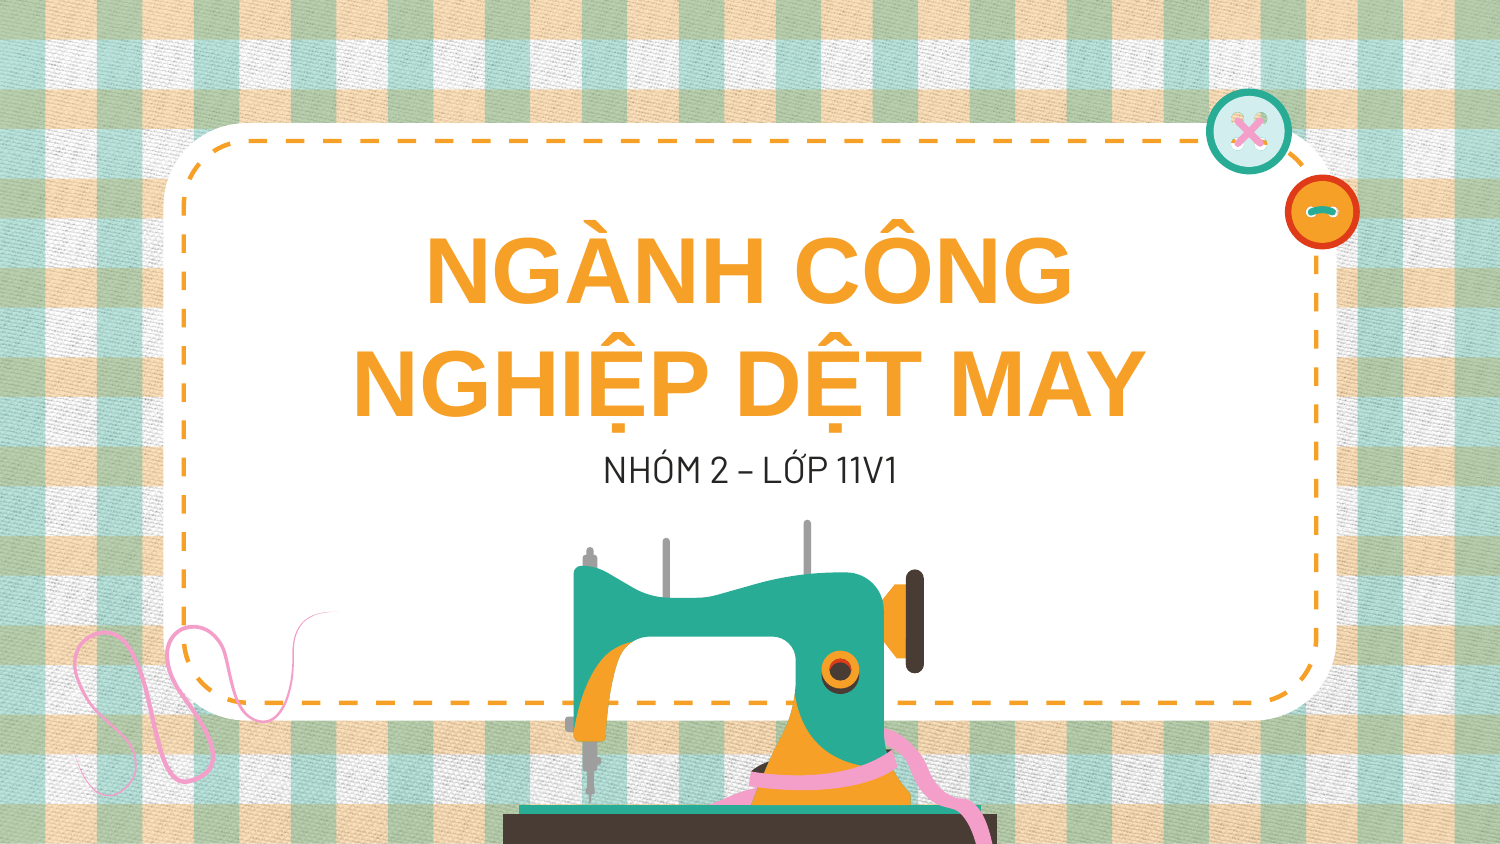

NGÀNH CÔNG NGHIỆP DỆT MAY
NHÓM 2 – LỚP 11V1